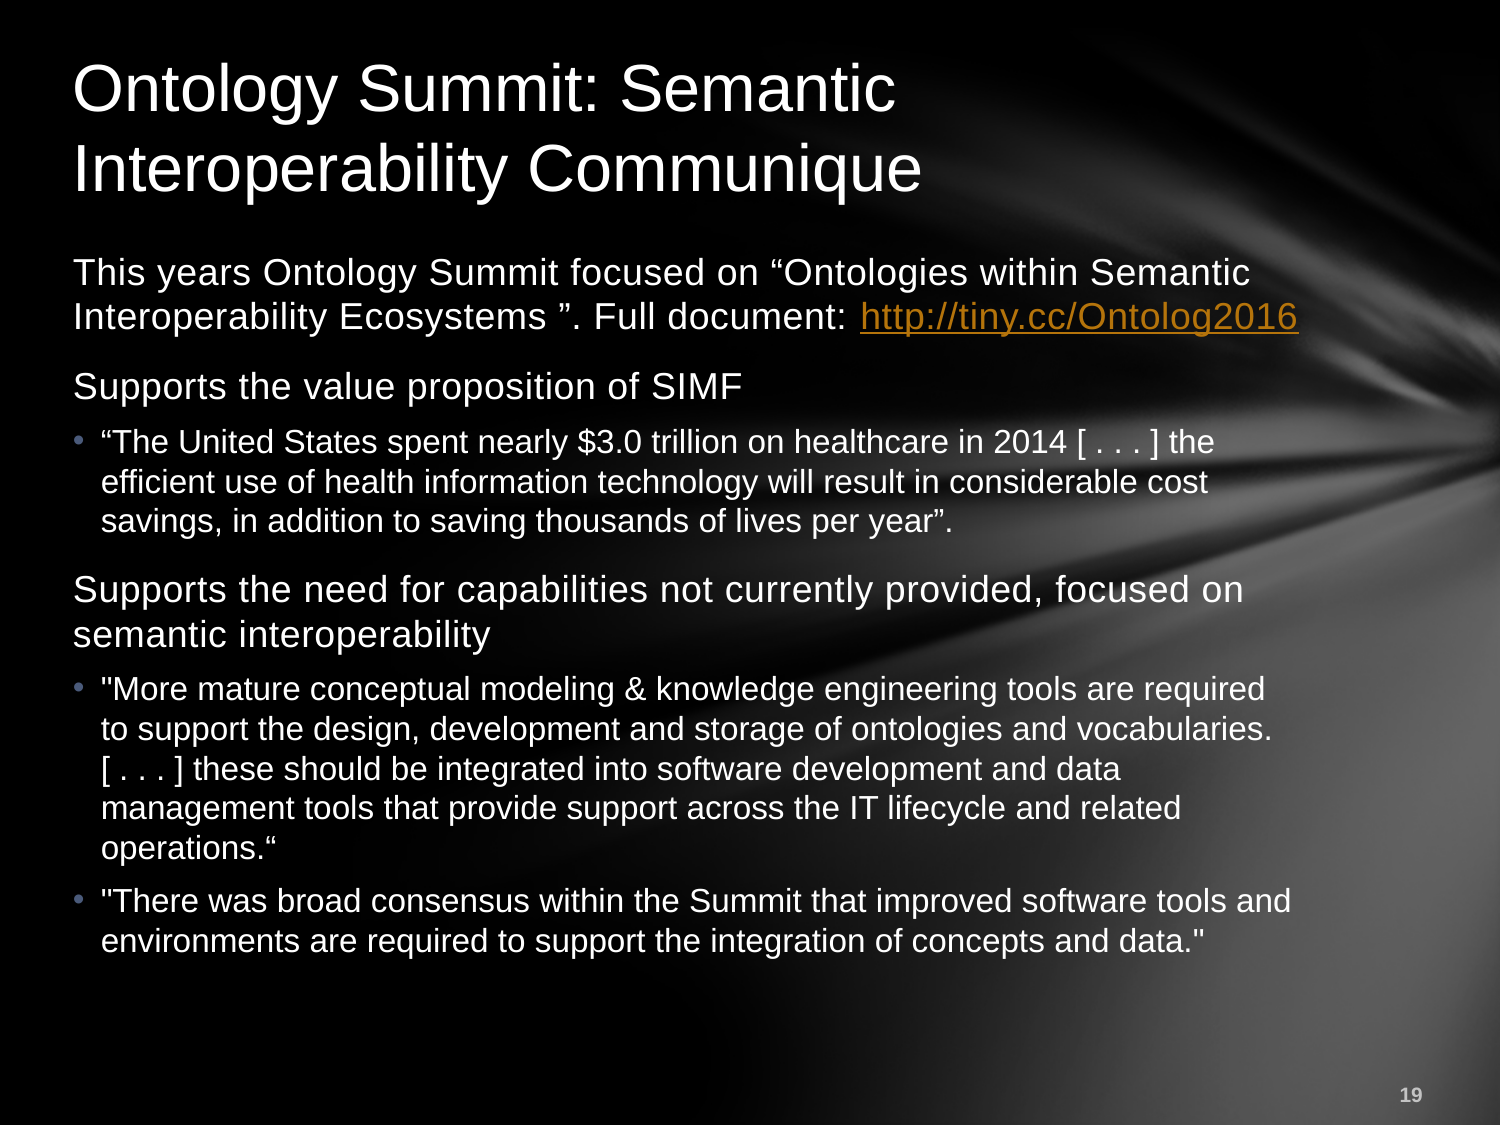

# Ontology Summit: Semantic Interoperability Communique
This years Ontology Summit focused on “Ontologies within Semantic Interoperability Ecosystems ”. Full document: http://tiny.cc/Ontolog2016
Supports the value proposition of SIMF
“The United States spent nearly $3.0 trillion on healthcare in 2014 [ . . . ] the efficient use of health information technology will result in considerable cost savings, in addition to saving thousands of lives per year”.
Supports the need for capabilities not currently provided, focused on semantic interoperability
"More mature conceptual modeling & knowledge engineering tools are required to support the design, development and storage of ontologies and vocabularies. [ . . . ] these should be integrated into software development and data management tools that provide support across the IT lifecycle and related operations.“
"There was broad consensus within the Summit that improved software tools and environments are required to support the integration of concepts and data."

19